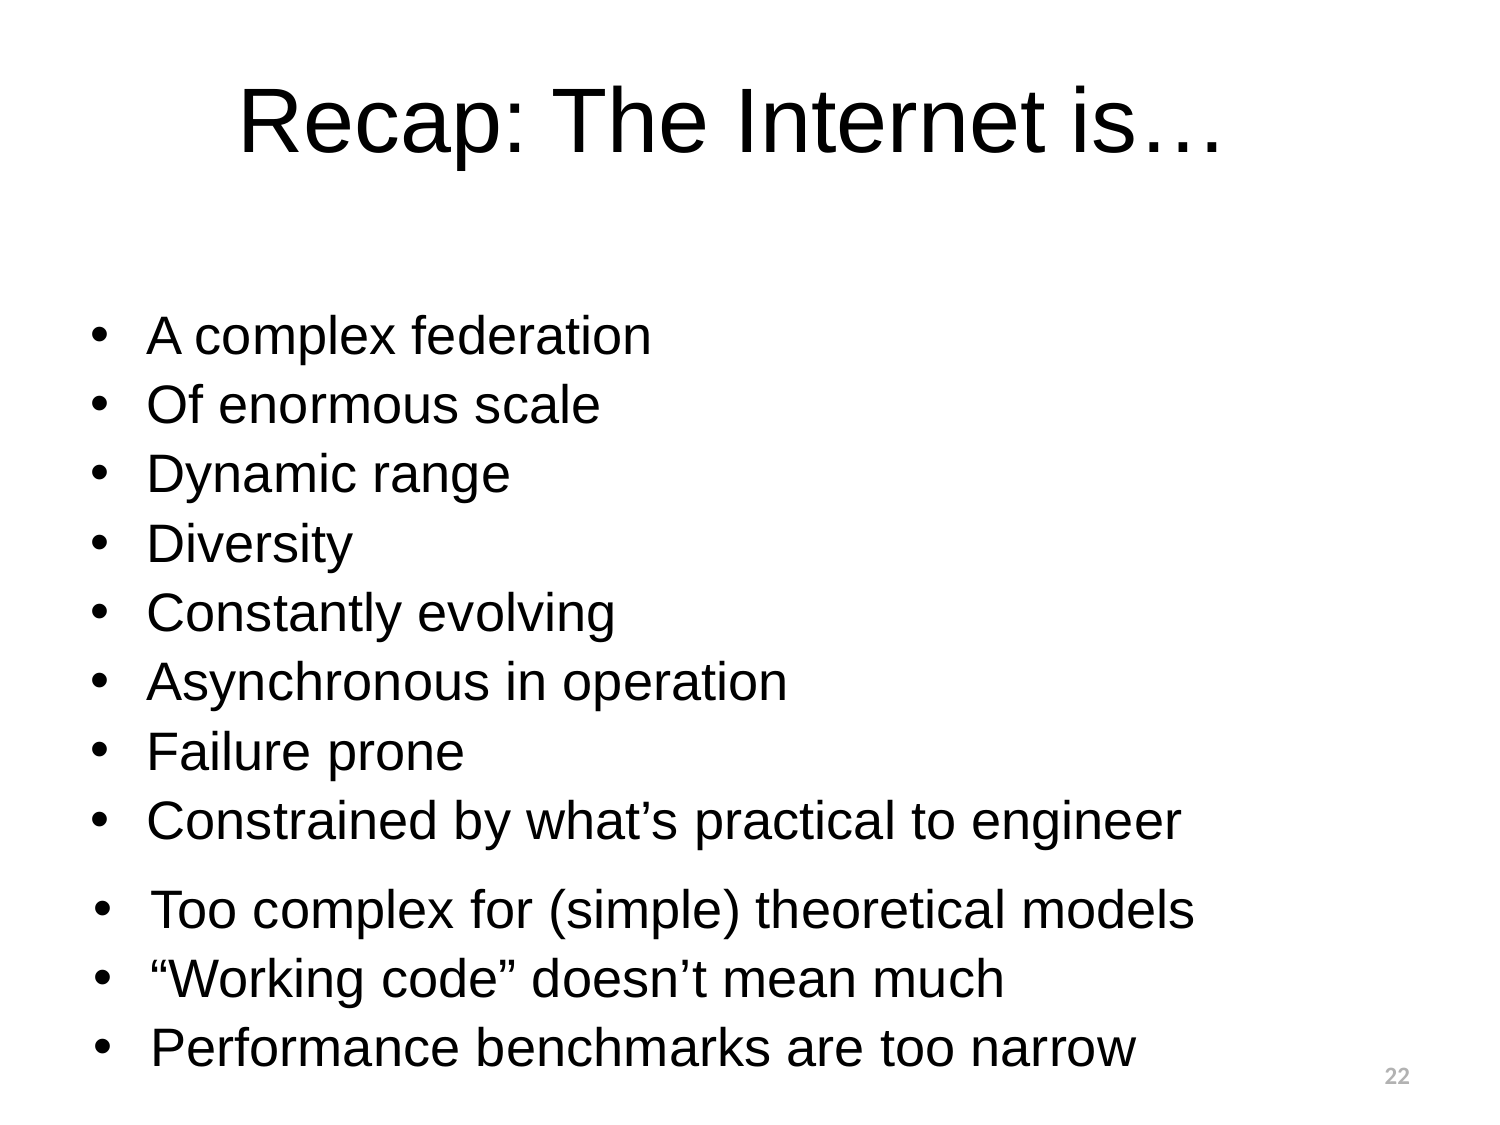

# Recap: The Internet is…
A complex federation
Of enormous scale
Dynamic range
Diversity
Constantly evolving
Asynchronous in operation
Failure prone
Constrained by what’s practical to engineer

Too complex for (simple) theoretical models
“Working code” doesn’t mean much
Performance benchmarks are too narrow
22